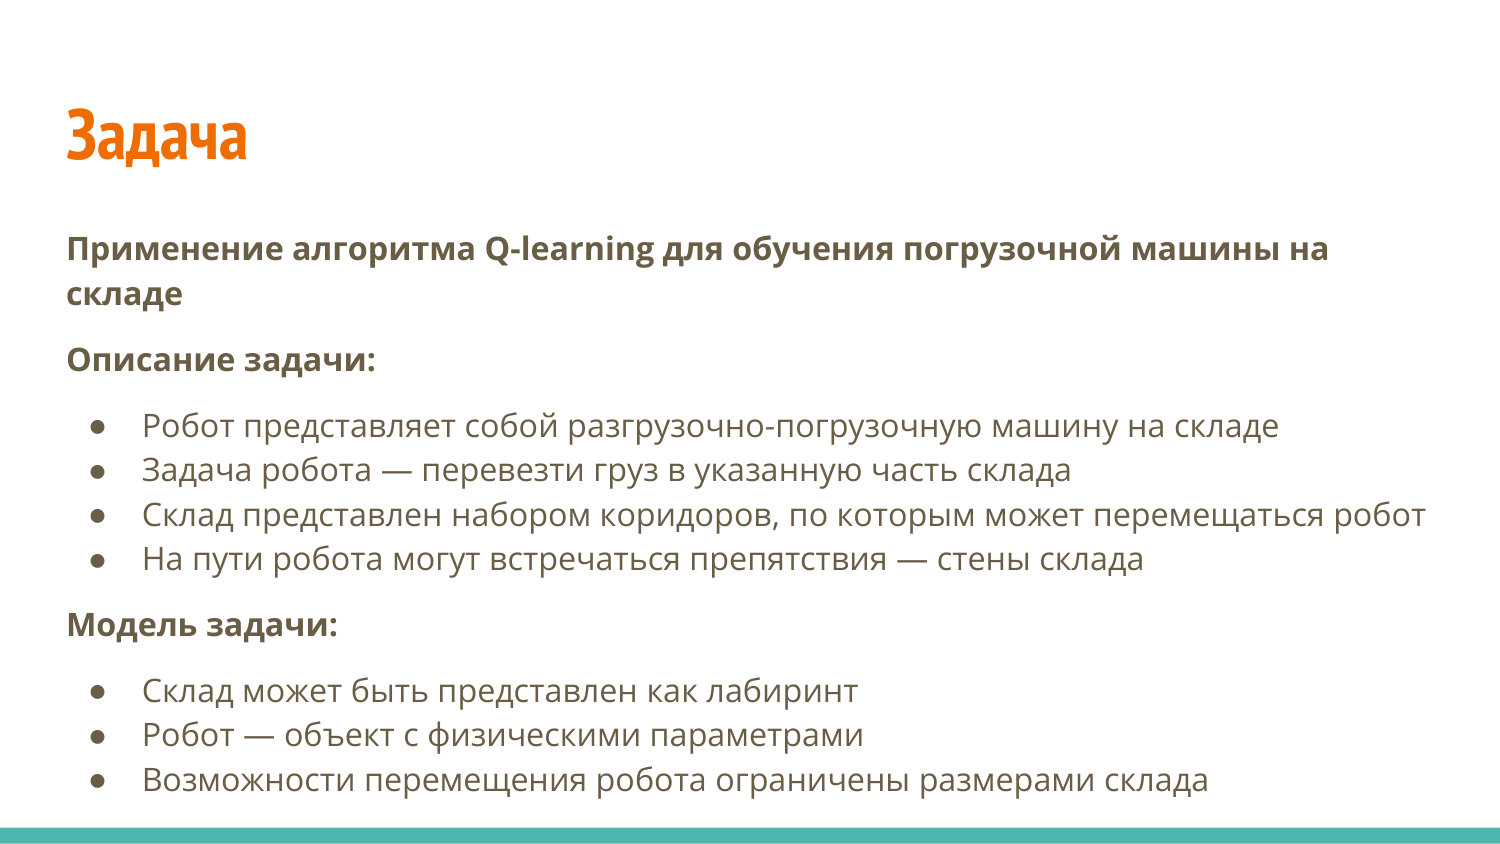

# Задача
Применение алгоритма Q-learning для обучения погрузочной машины на складе
Описание задачи:
Робот представляет собой разгрузочно-погрузочную машину на складе
Задача робота — перевезти груз в указанную часть склада
Склад представлен набором коридоров, по которым может перемещаться робот
На пути робота могут встречаться препятствия — стены склада
Модель задачи:
Склад может быть представлен как лабиринт
Робот — объект с физическими параметрами
Возможности перемещения робота ограничены размерами склада